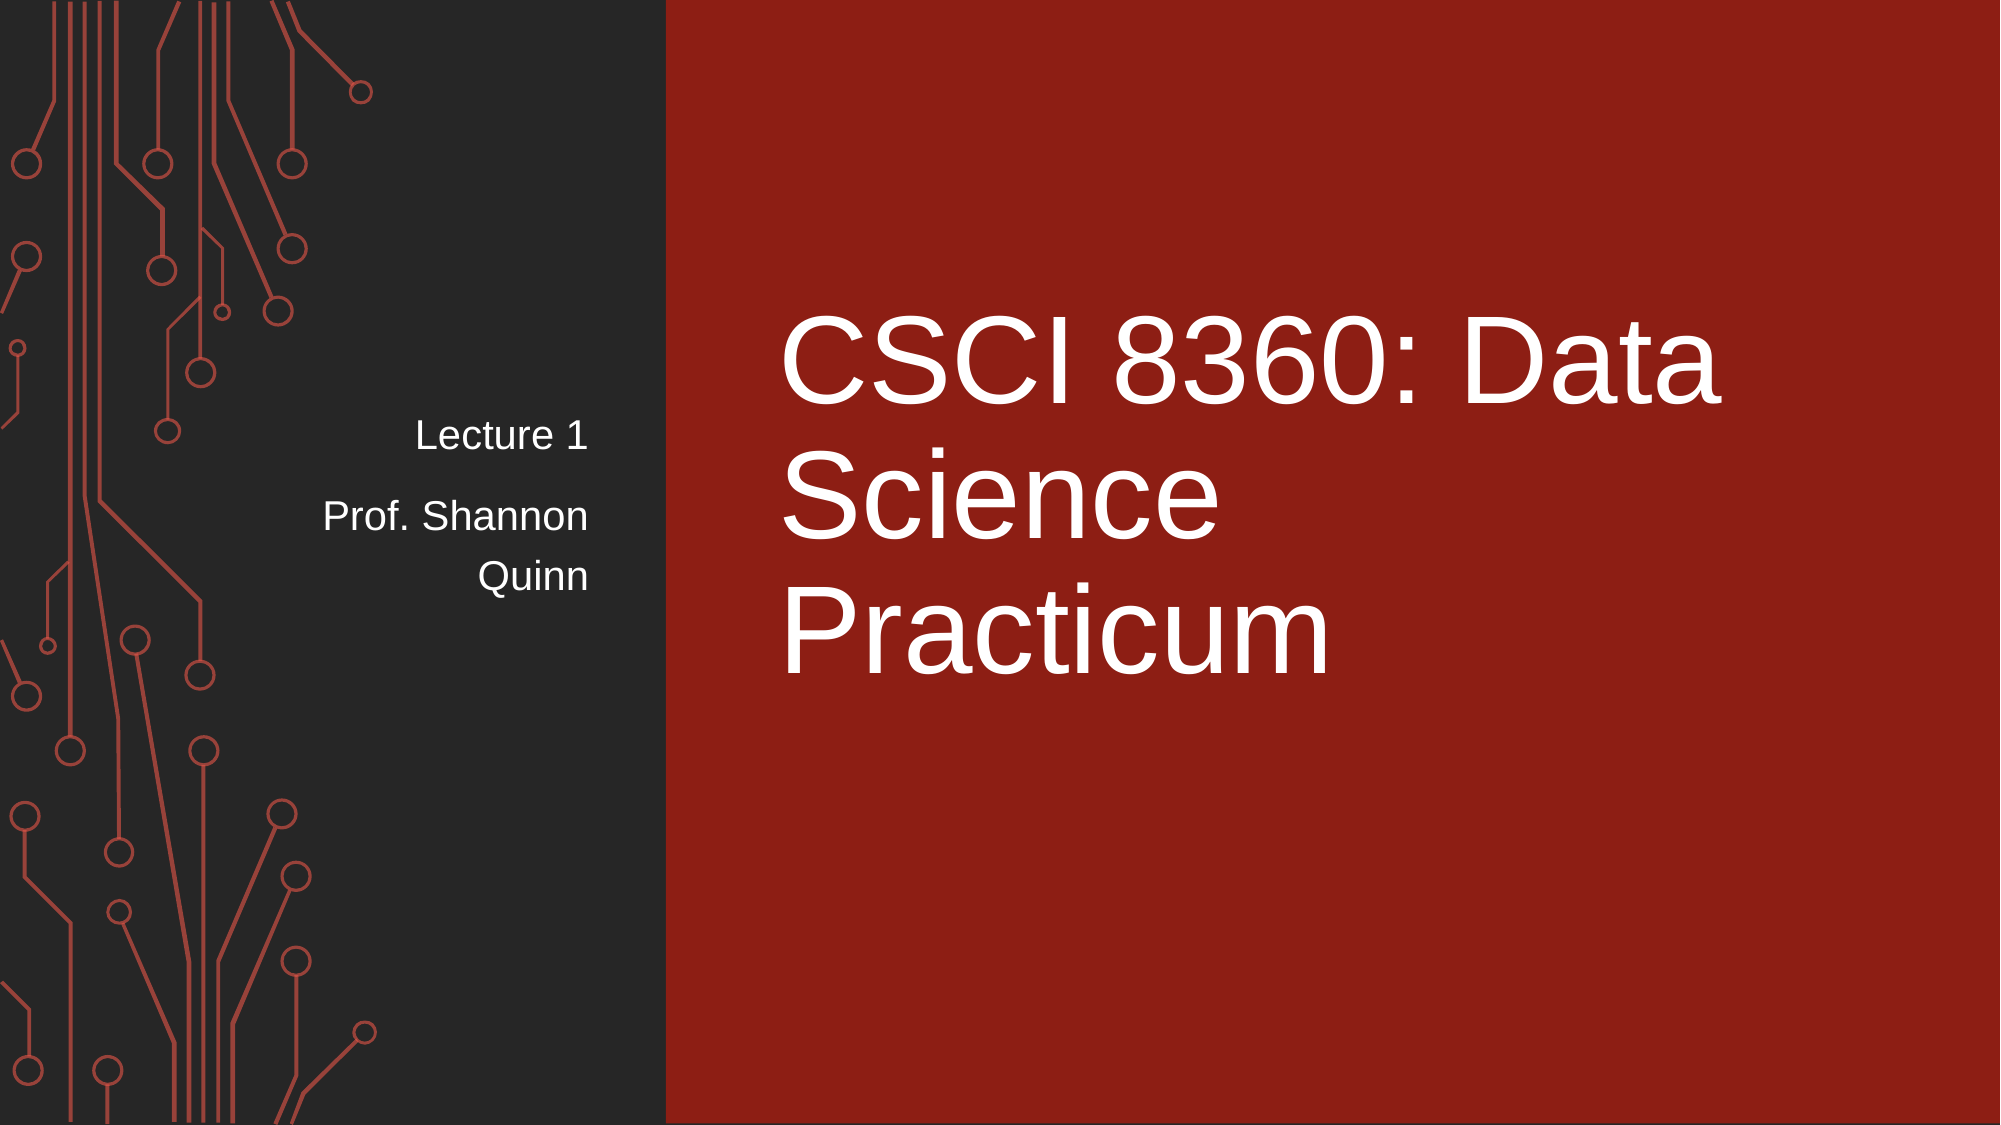

Lecture 1
Prof. Shannon Quinn
# CSCI 8360: Data Science Practicum